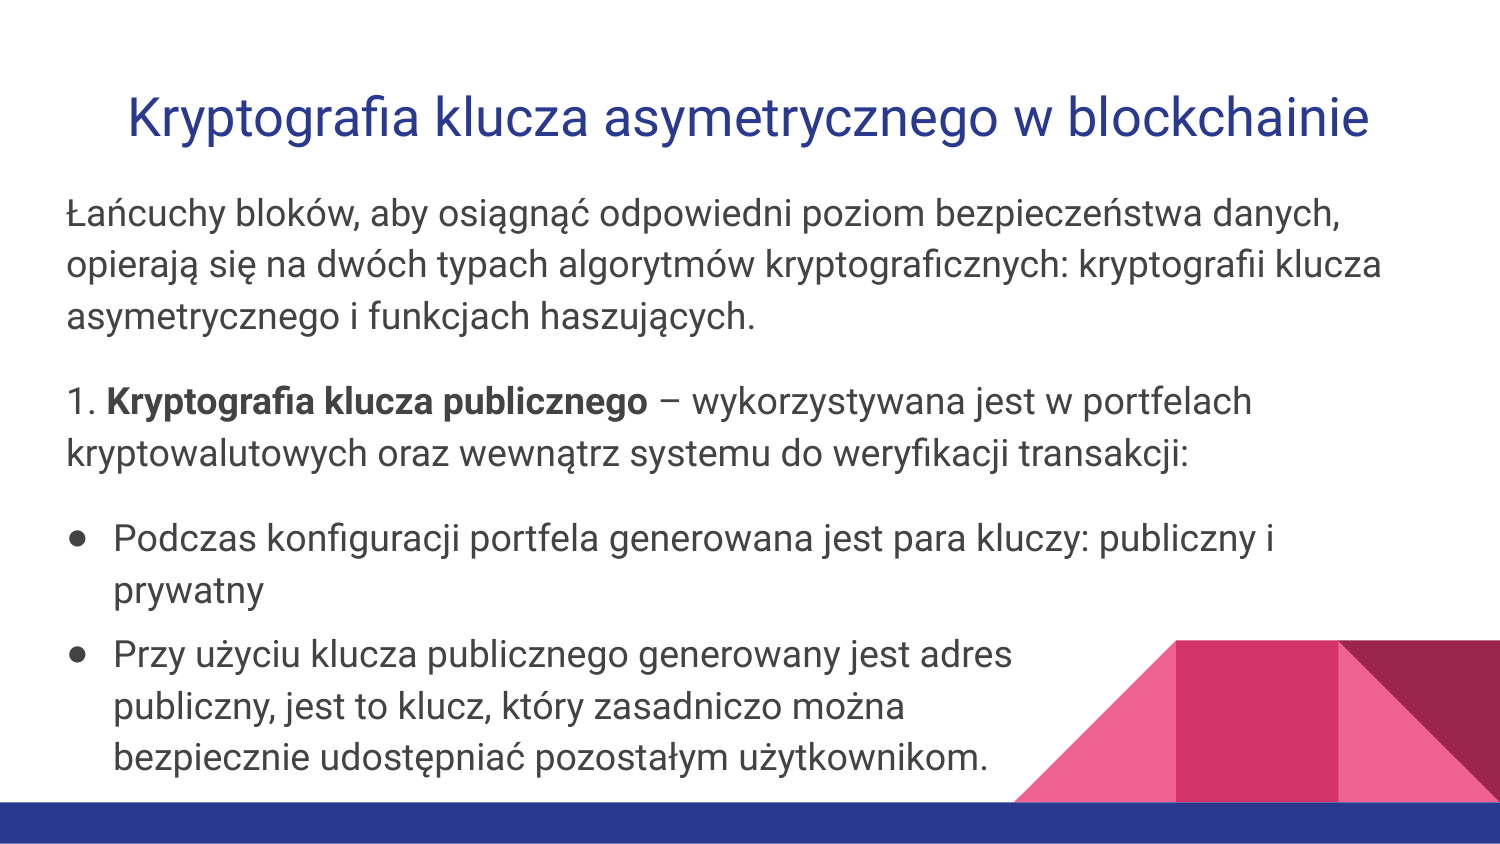

# Kryptografia klucza asymetrycznego w blockchainie
Łańcuchy bloków, aby osiągnąć odpowiedni poziom bezpieczeństwa danych, opierają się na dwóch typach algorytmów kryptograficznych: kryptografii klucza asymetrycznego i funkcjach haszujących.
1. Kryptografia klucza publicznego – wykorzystywana jest w portfelach kryptowalutowych oraz wewnątrz systemu do weryfikacji transakcji:
Podczas konfiguracji portfela generowana jest para kluczy: publiczny i prywatny
Przy użyciu klucza publicznego generowany jest adres
publiczny, jest to klucz, który zasadniczo można
bezpiecznie udostępniać pozostałym użytkownikom.